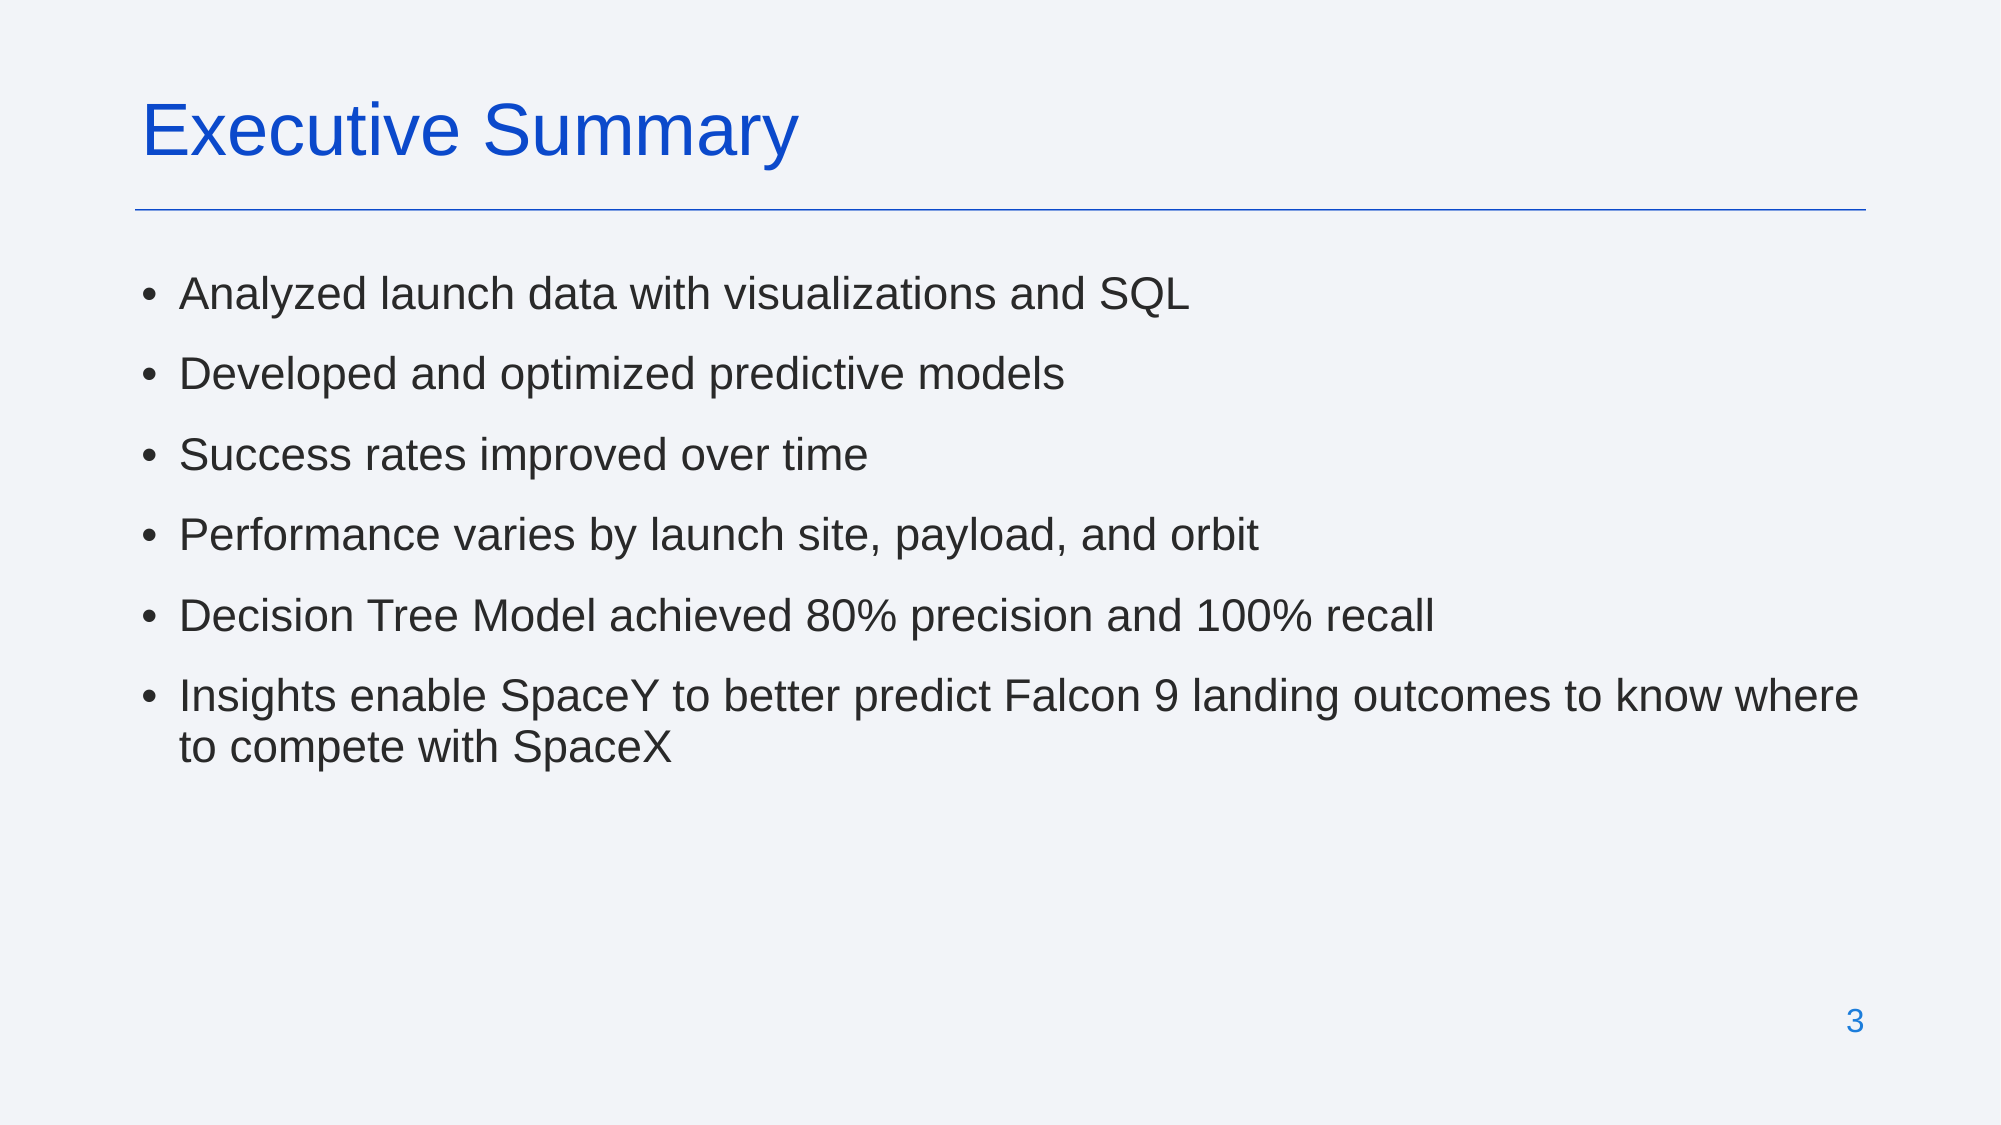

Executive Summary
Analyzed launch data with visualizations and SQL
Developed and optimized predictive models
Success rates improved over time
Performance varies by launch site, payload, and orbit
Decision Tree Model achieved 80% precision and 100% recall
Insights enable SpaceY to better predict Falcon 9 landing outcomes to know where to compete with SpaceX
3